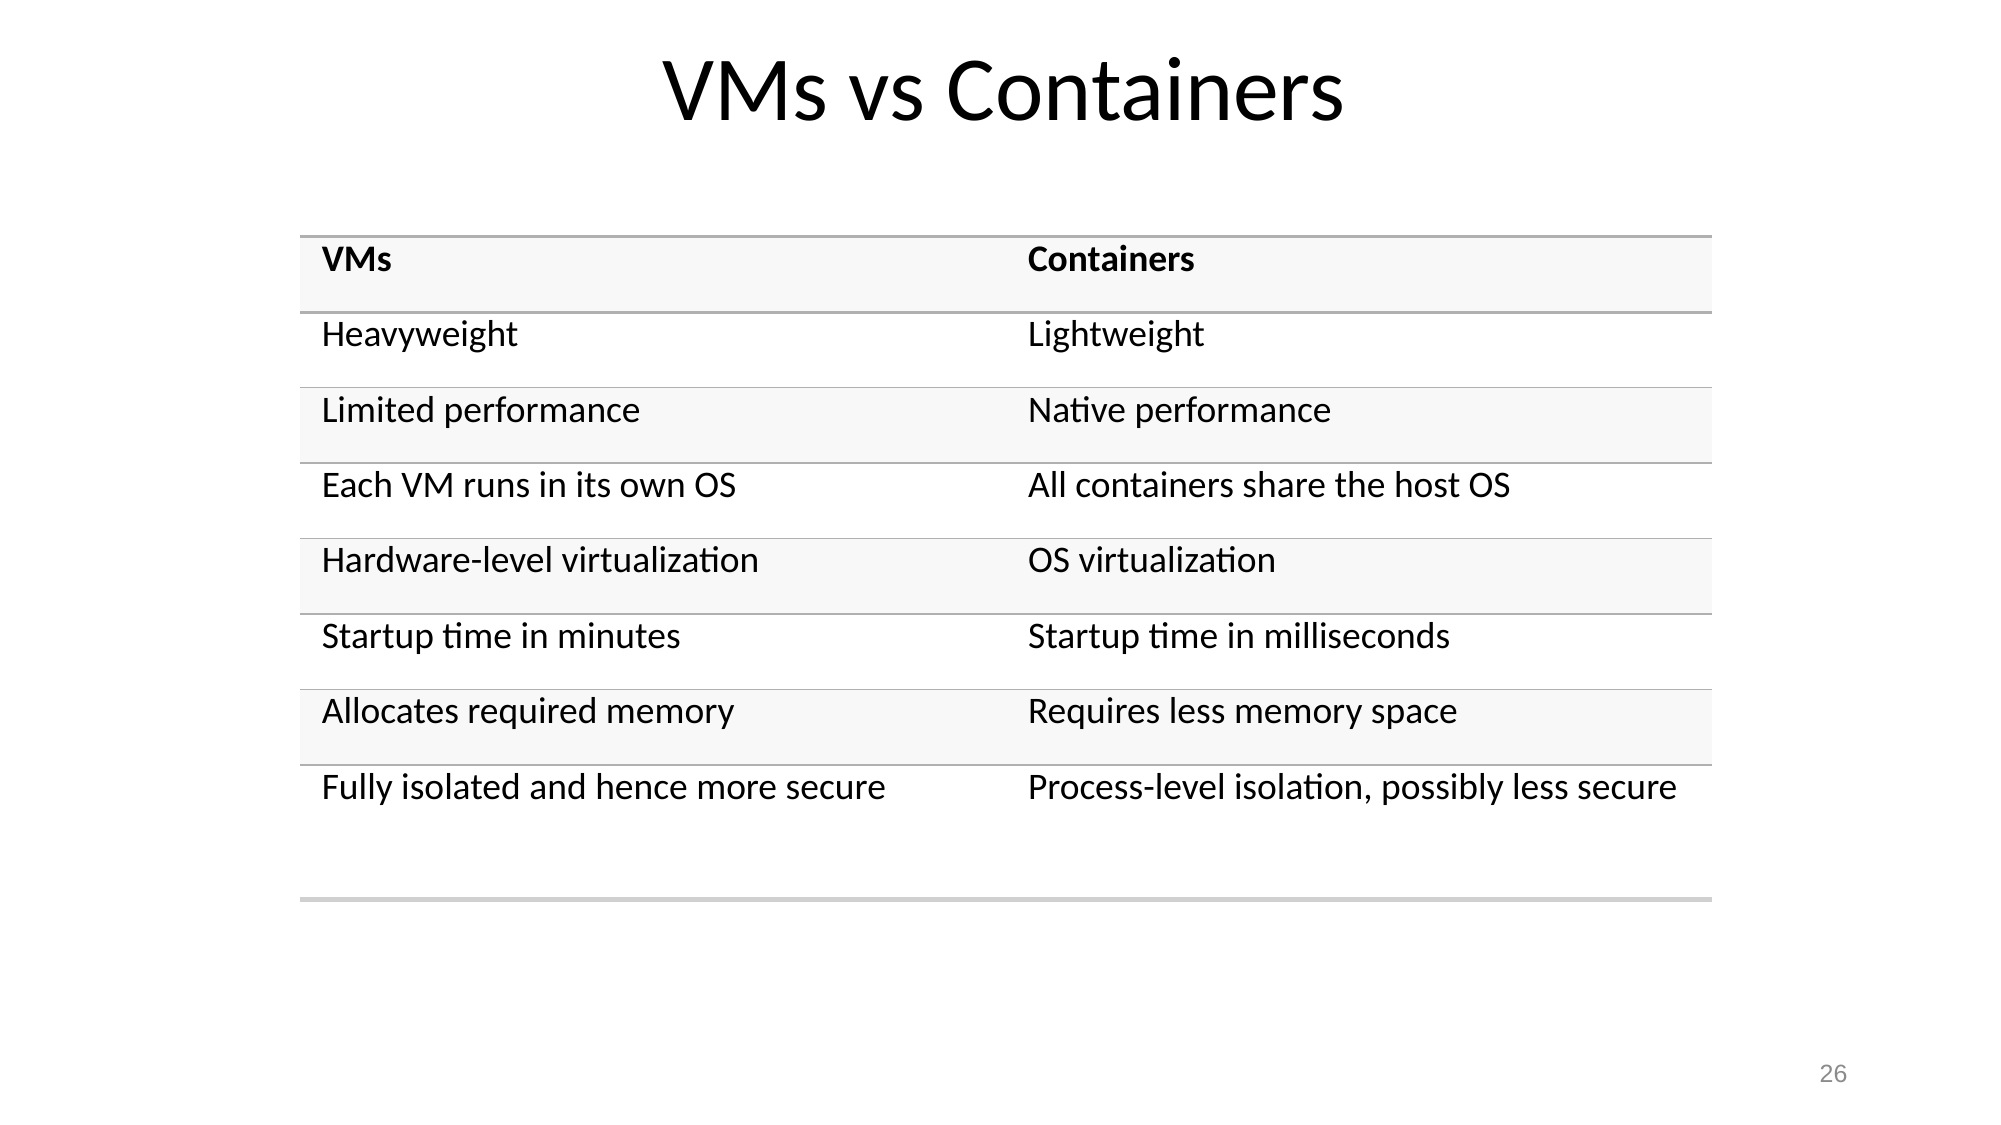

# VMs vs Containers
| VMs | Containers |
| --- | --- |
| Heavyweight | Lightweight |
| Limited performance | Native performance |
| Each VM runs in its own OS | All containers share the host OS |
| Hardware-level virtualization | OS virtualization |
| Startup time in minutes | Startup time in milliseconds |
| Allocates required memory | Requires less memory space |
| Fully isolated and hence more secure | Process-level isolation, possibly less secure |

Which ones are
more vulnerable to
Problems ?
What multithreaded
process does share?
26